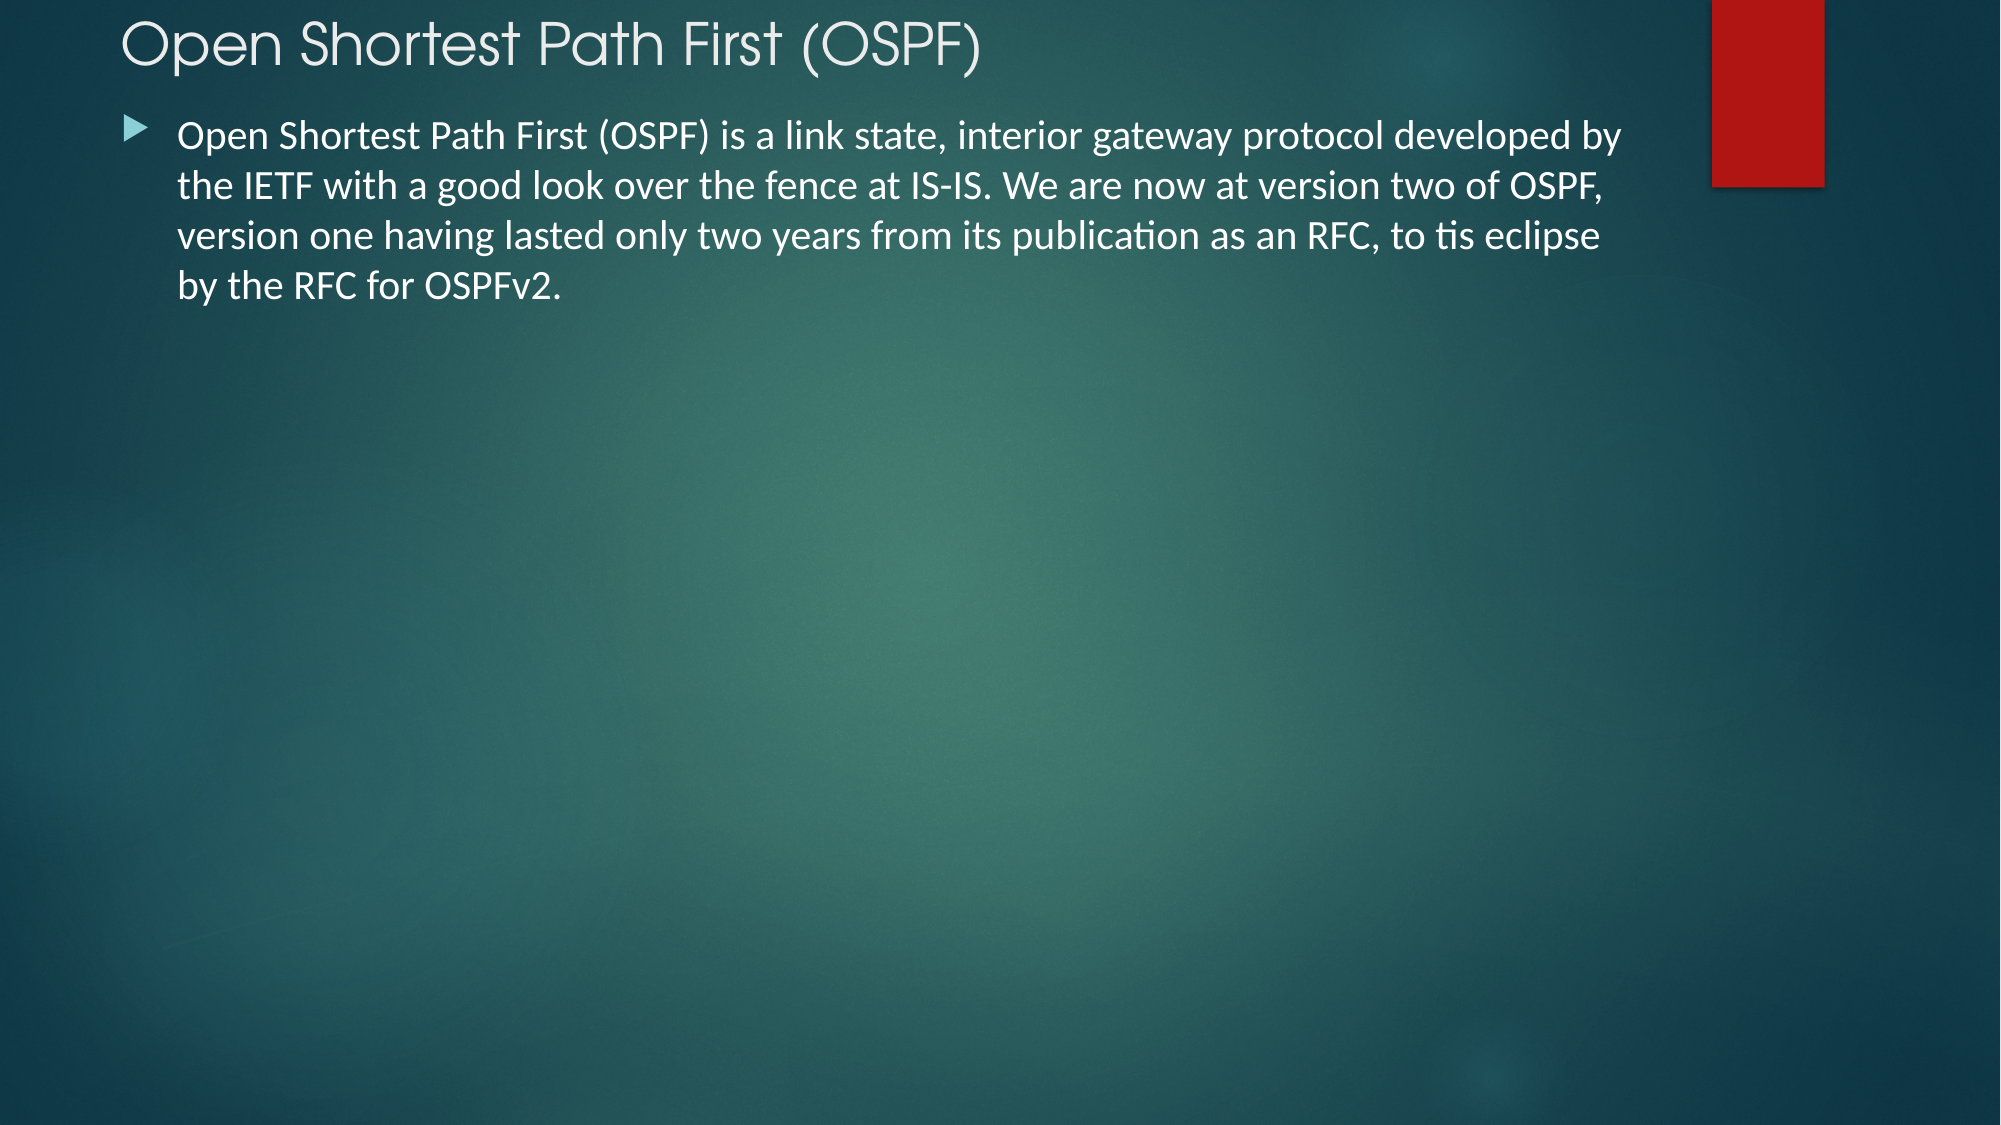

# Open Shortest Path First (OSPF)
Open Shortest Path First (OSPF) is a link state, interior gateway protocol developed by the IETF with a good look over the fence at IS-IS. We are now at version two of OSPF, version one having lasted only two years from its publication as an RFC, to tis eclipse by the RFC for OSPFv2.